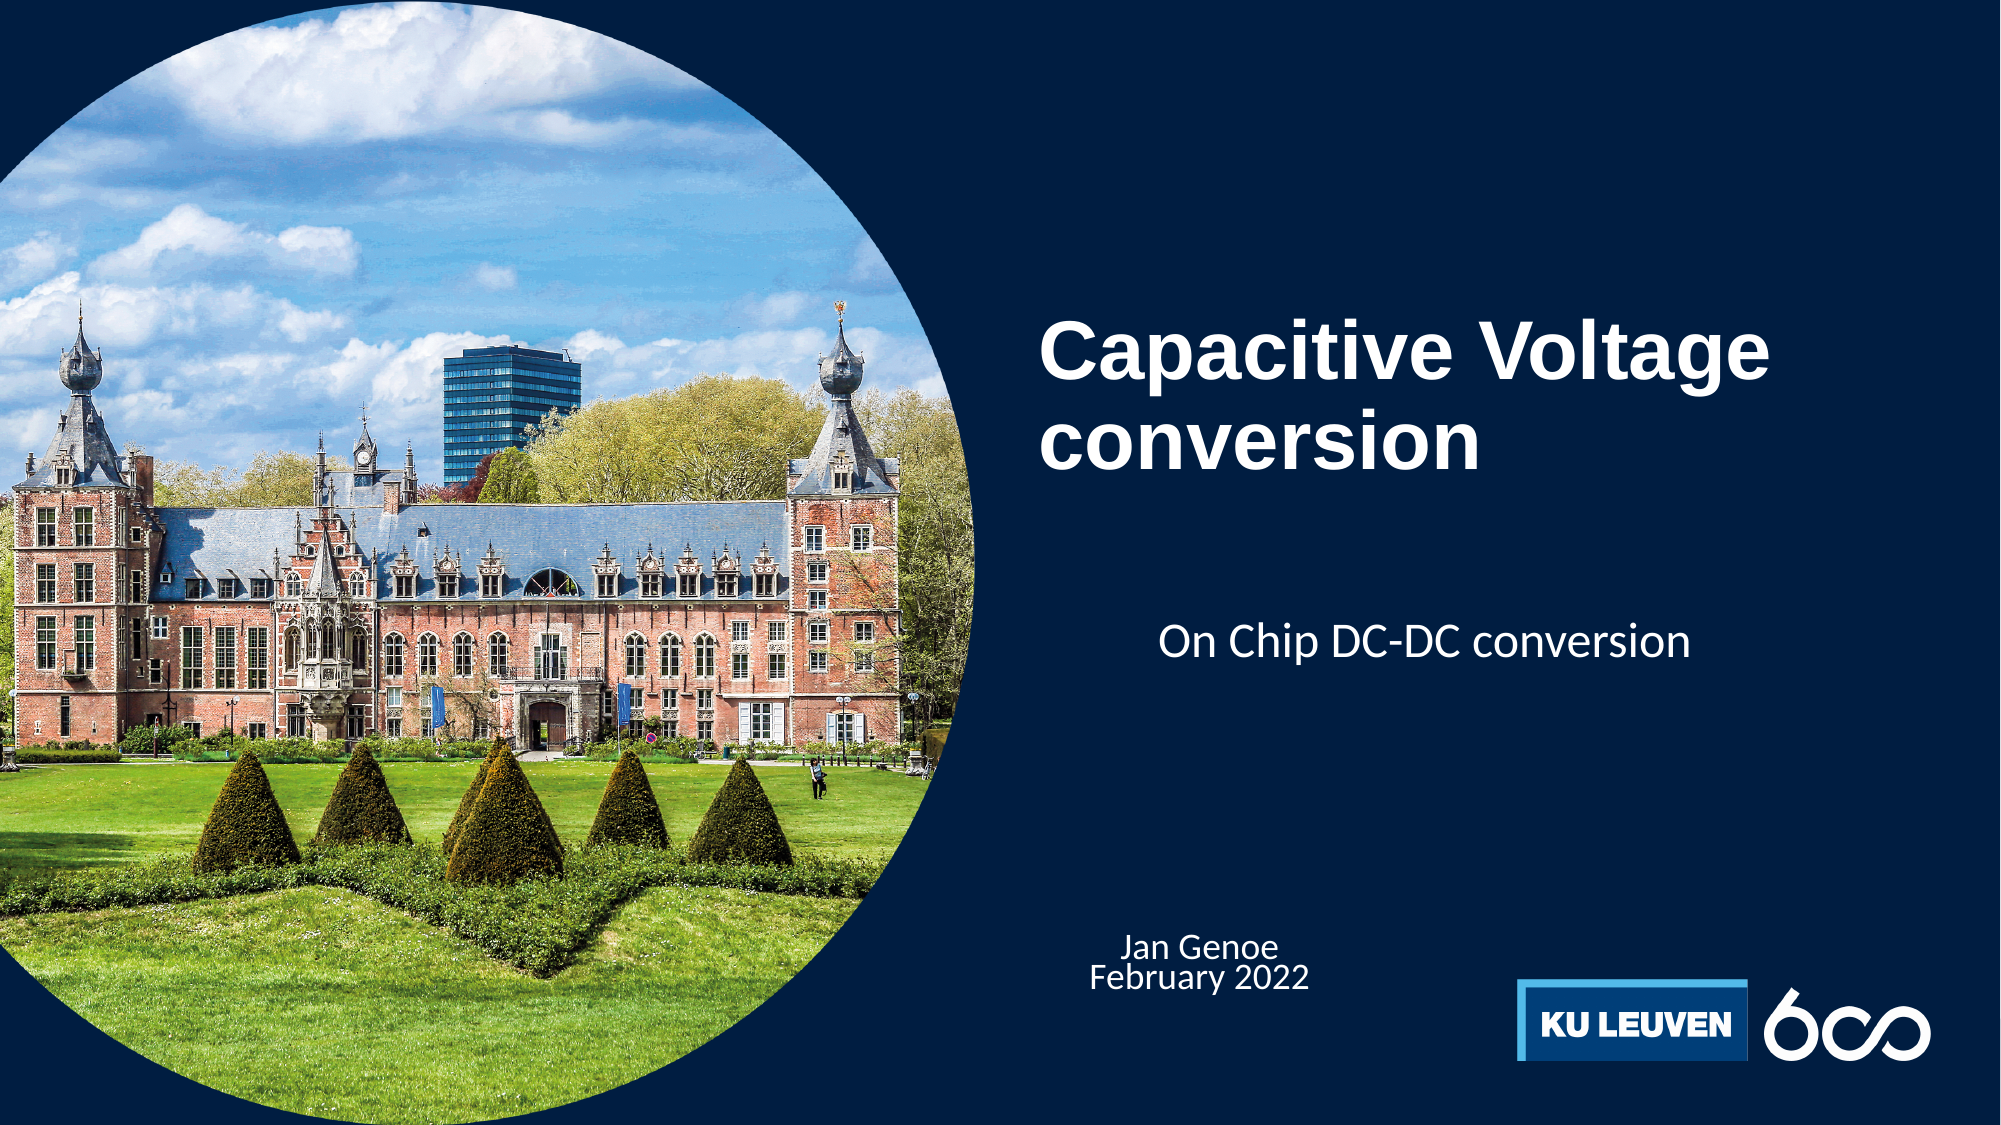

# Capacitive Voltage conversion
On Chip DC-DC conversion
Jan Genoe
February 2022